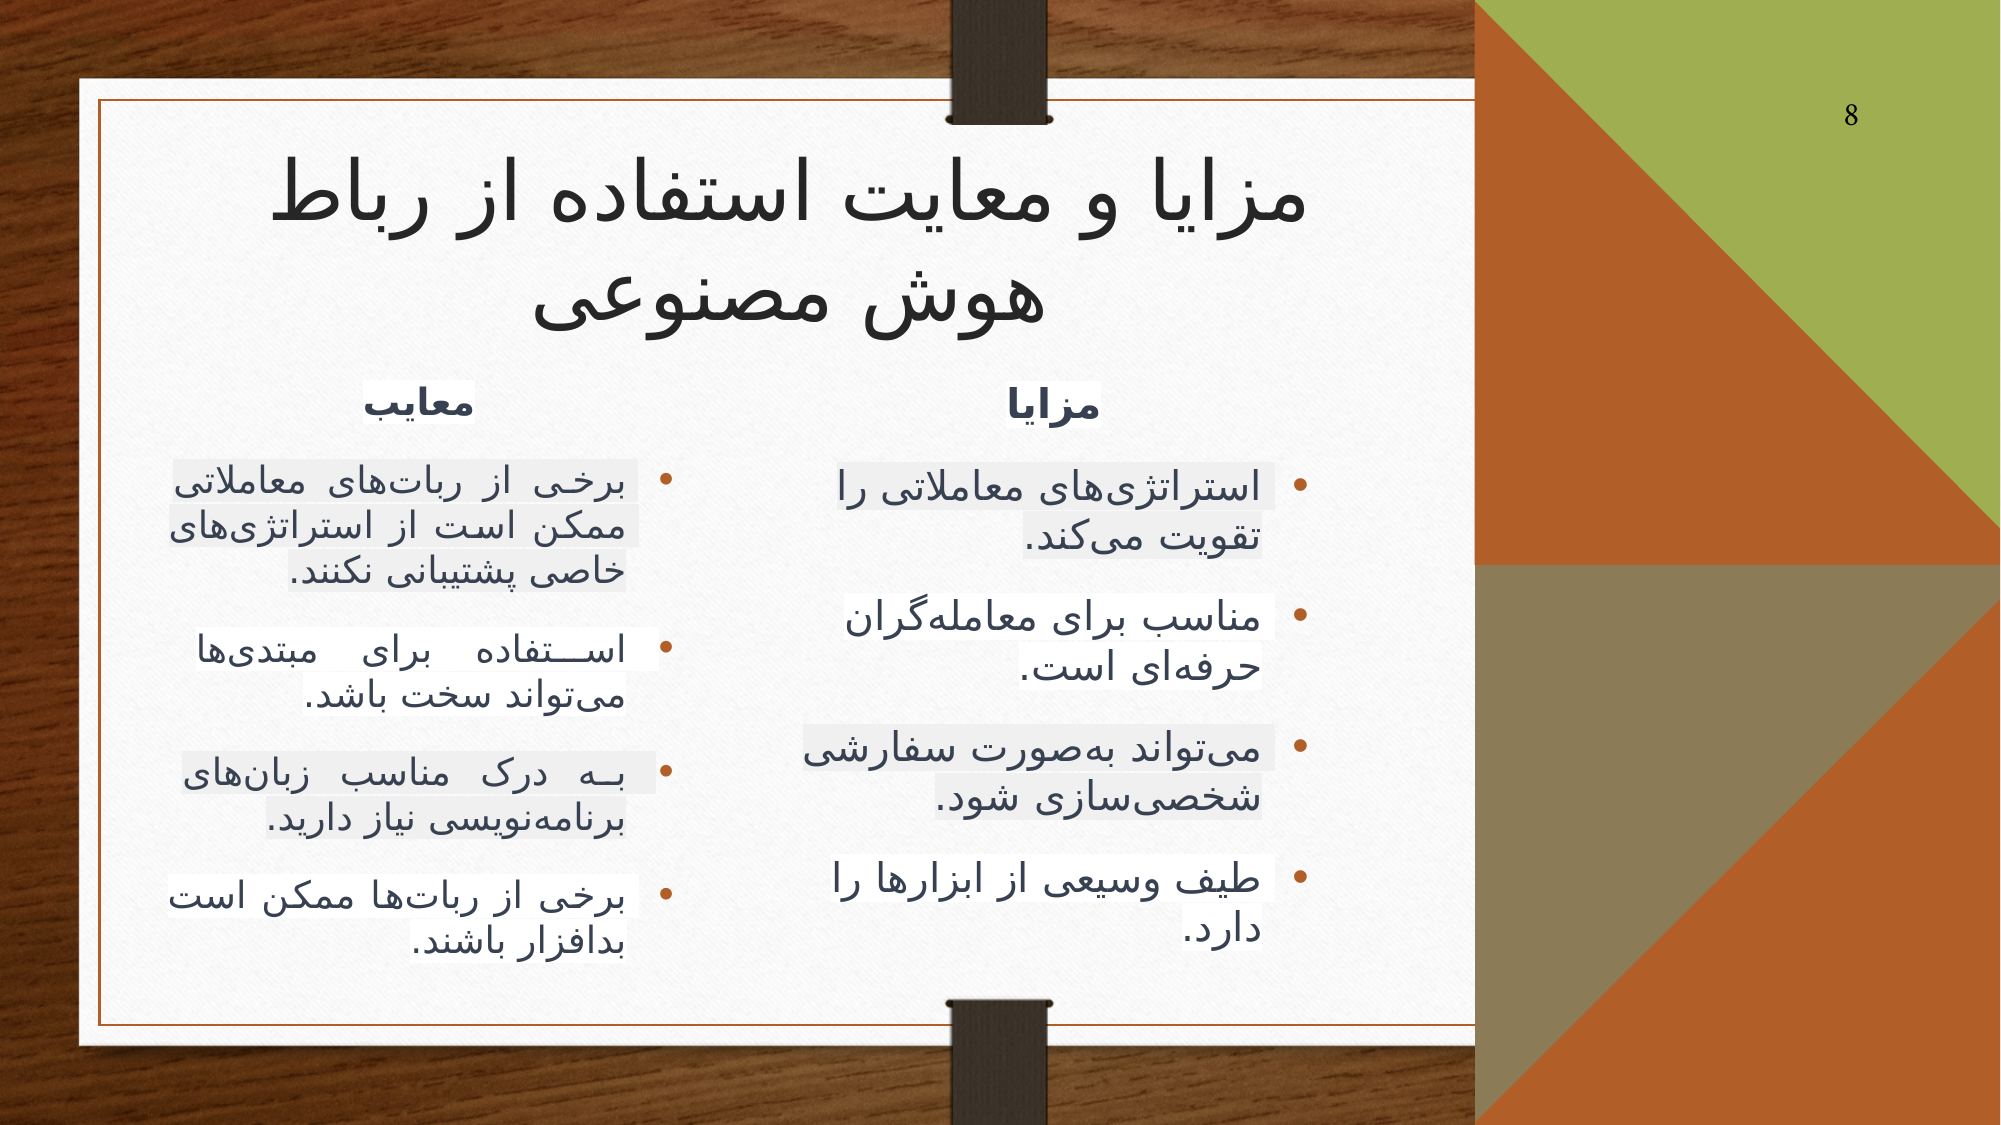

8
# مزایا و معایت استفاده از رباط هوش مصنوعی
معایب
برخی از ربات‌های معاملاتی ممکن است از استراتژی‌های خاصی پشتیبانی نکنند.
استفاده برای مبتدی‌ها می‌تواند سخت باشد.
به درک مناسب زبان‌های برنامه‌نویسی نیاز دارید.
برخی از ربات‌ها ممکن است بدافزار باشند.
مزایا
استراتژی‌های معاملاتی را تقویت می‌کند.
مناسب برای معامله‌گران حرفه‌ای است.
می‌تواند به‌صورت سفارشی شخصی‌سازی شود.
طیف وسیعی از ابزارها را دارد.